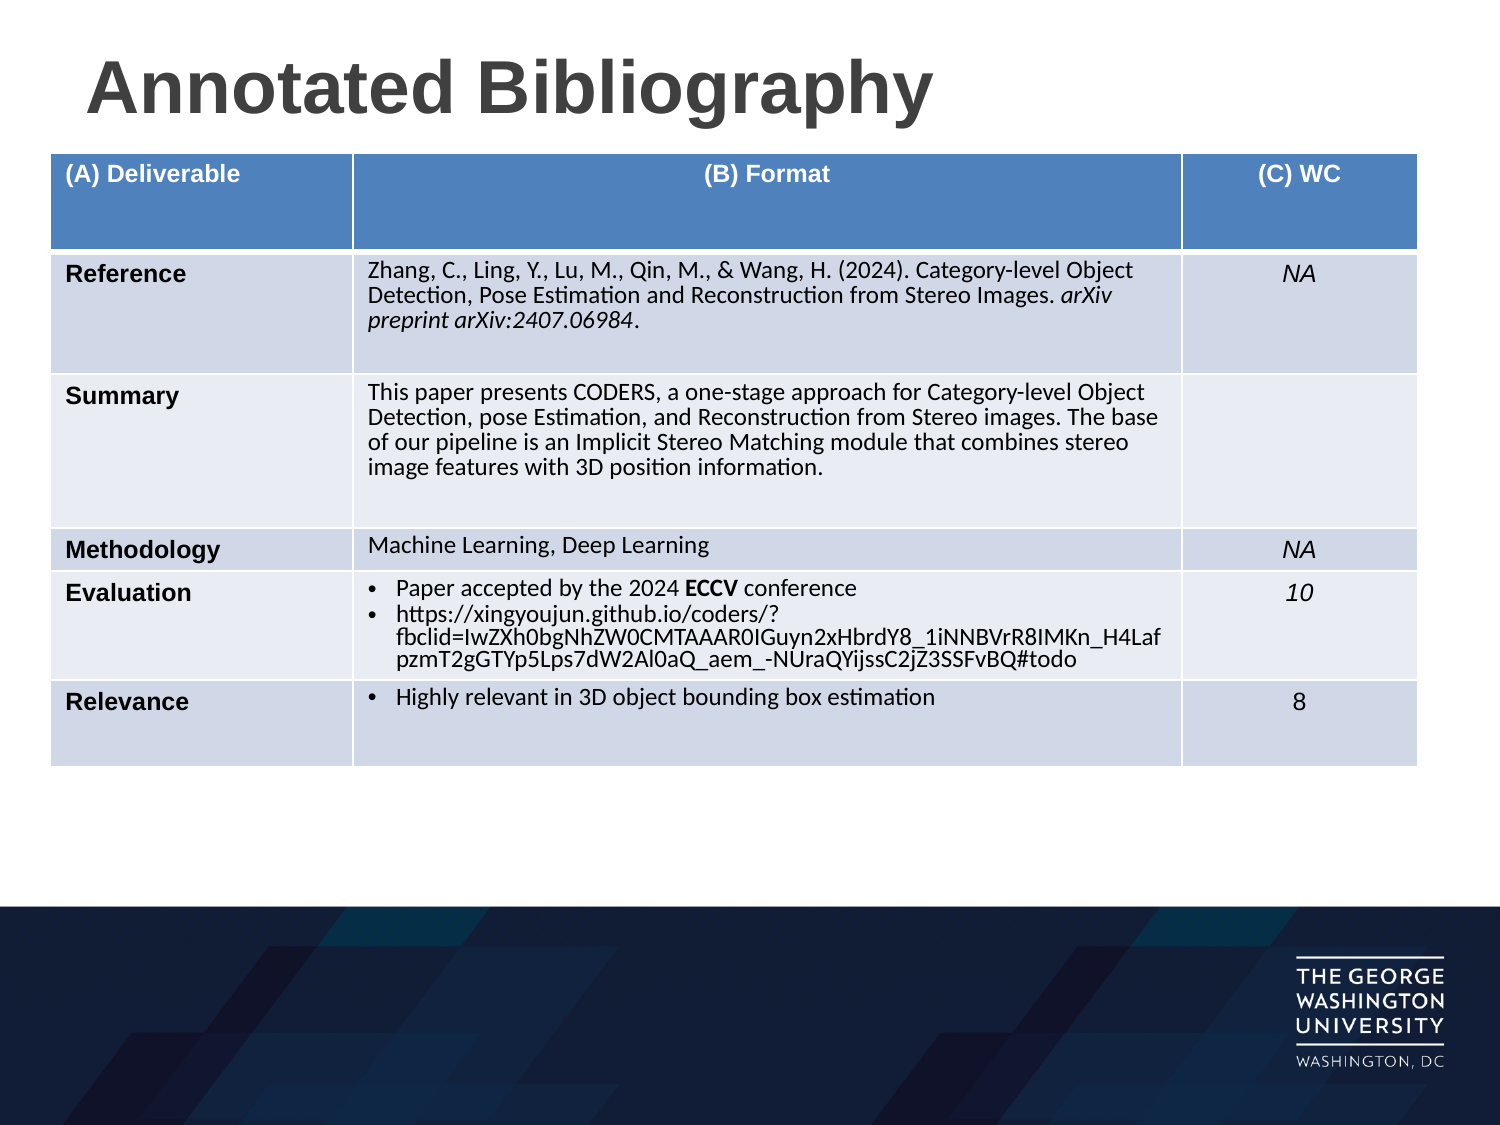

Annotated Bibliography
| (A) Deliverable | (B) Format | (C) WC |
| --- | --- | --- |
| Reference | Zhang, C., Ling, Y., Lu, M., Qin, M., & Wang, H. (2024). Category-level Object Detection, Pose Estimation and Reconstruction from Stereo Images. arXiv preprint arXiv:2407.06984. | NA |
| Summary | This paper presents CODERS, a one-stage approach for Category-level Object Detection, pose Estimation, and Reconstruction from Stereo images. The base of our pipeline is an Implicit Stereo Matching module that combines stereo image features with 3D position information. |  |
| Methodology | Machine Learning, Deep Learning | NA |
| Evaluation | Paper accepted by the 2024 ECCV conference https://xingyoujun.github.io/coders/?fbclid=IwZXh0bgNhZW0CMTAAAR0IGuyn2xHbrdY8\_1iNNBVrR8IMKn\_H4LafpzmT2gGTYp5Lps7dW2Al0aQ\_aem\_-NUraQYijssC2jZ3SSFvBQ#todo | 10 |
| Relevance | Highly relevant in 3D object bounding box estimation | 8 |